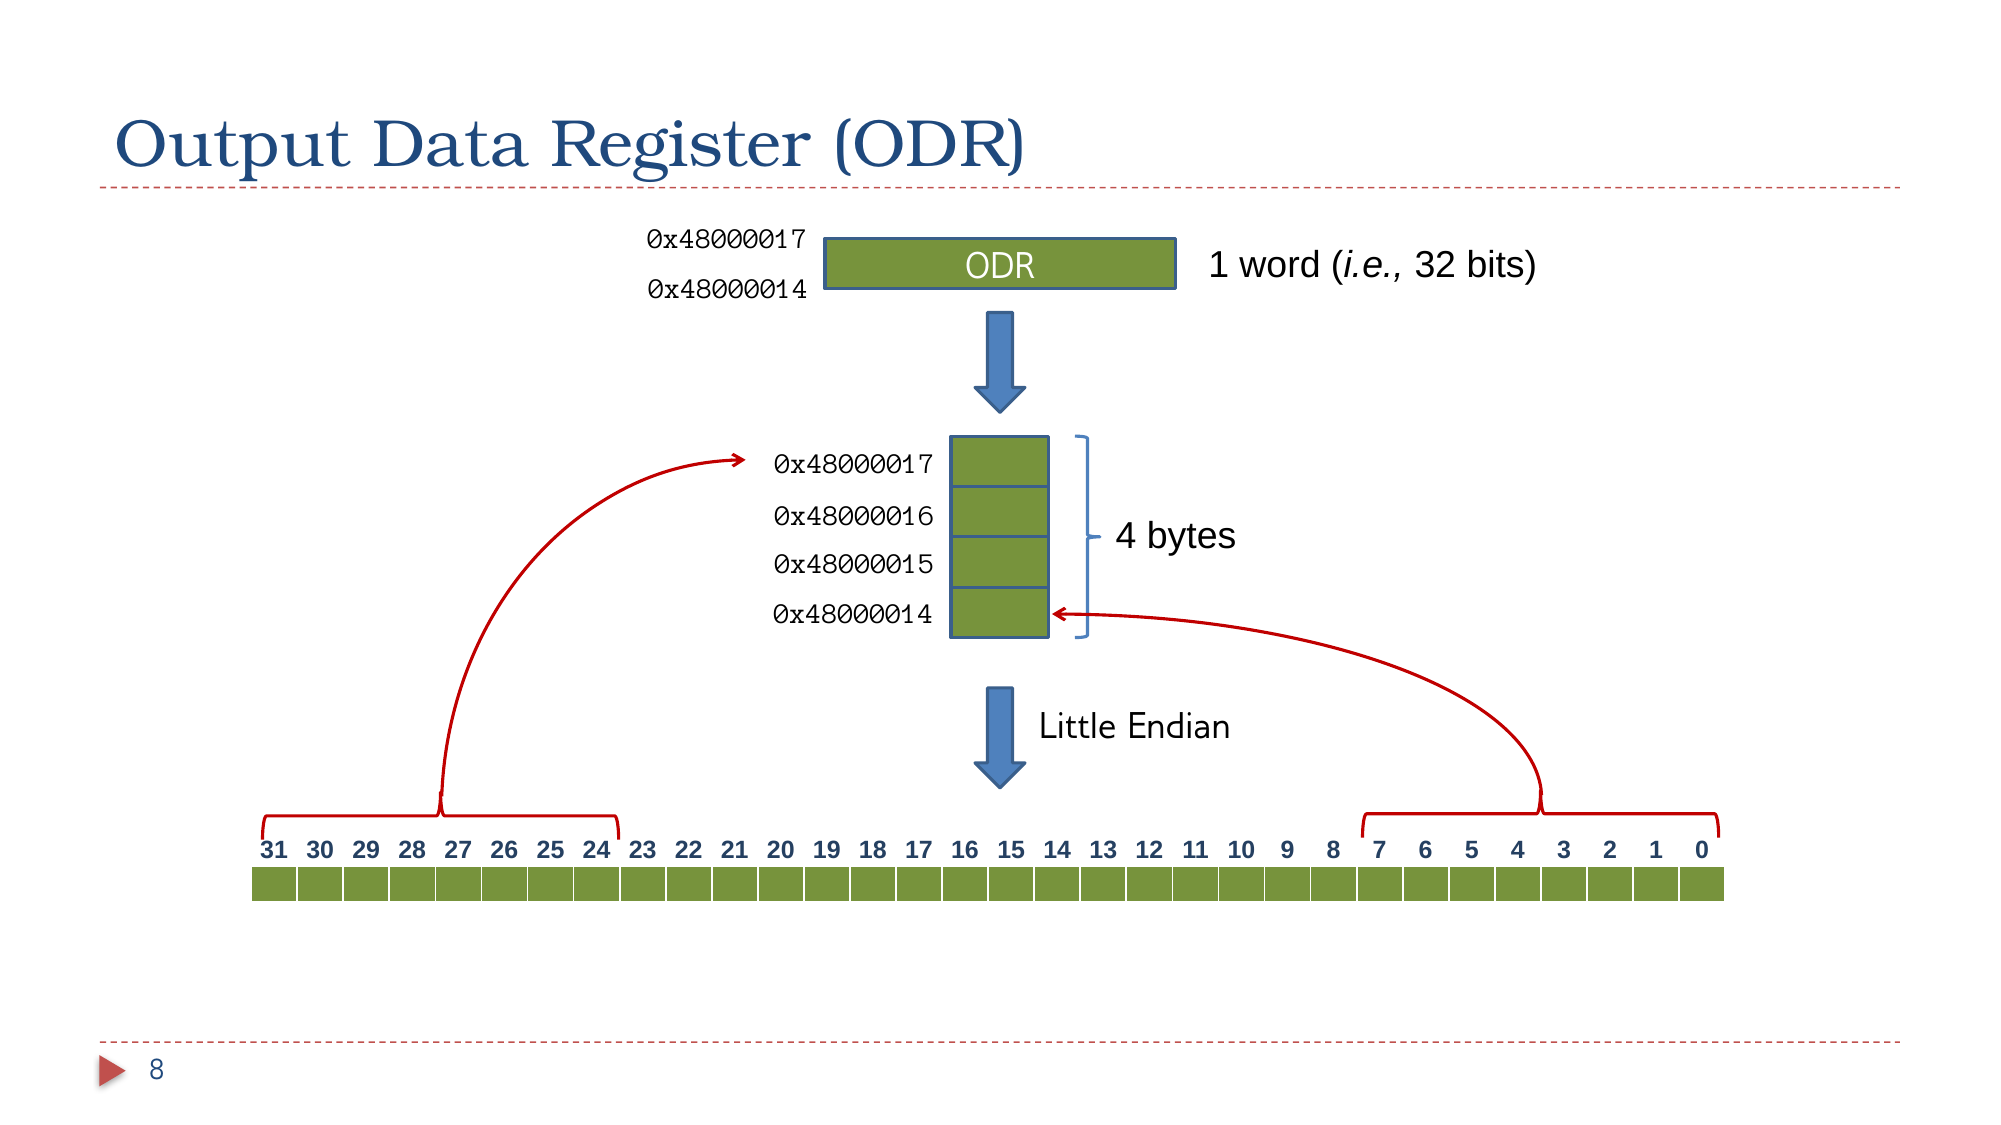

# Output Data Register (ODR)
0x48000017
1 word (i.e., 32 bits)
ODR
0x48000014

0x48000017

0x48000016
4 bytes

0x48000015

0x48000014

Little Endian
| 31 | 30 | 29 | 28 | 27 | 26 | 25 | 24 | 23 | 22 | 21 | 20 | 19 | 18 | 17 | 16 | 15 | 14 | 13 | 12 | 11 | 10 | 9 | 8 | 7 | 6 | 5 | 4 | 3 | 2 | 1 | 0 |
| --- | --- | --- | --- | --- | --- | --- | --- | --- | --- | --- | --- | --- | --- | --- | --- | --- | --- | --- | --- | --- | --- | --- | --- | --- | --- | --- | --- | --- | --- | --- | --- |
|  |  |  |  |  |  |  |  |  |  |  |  |  |  |  |  |  |  |  |  |  |  |  |  |  |  |  |  |  |  |  |  |
8